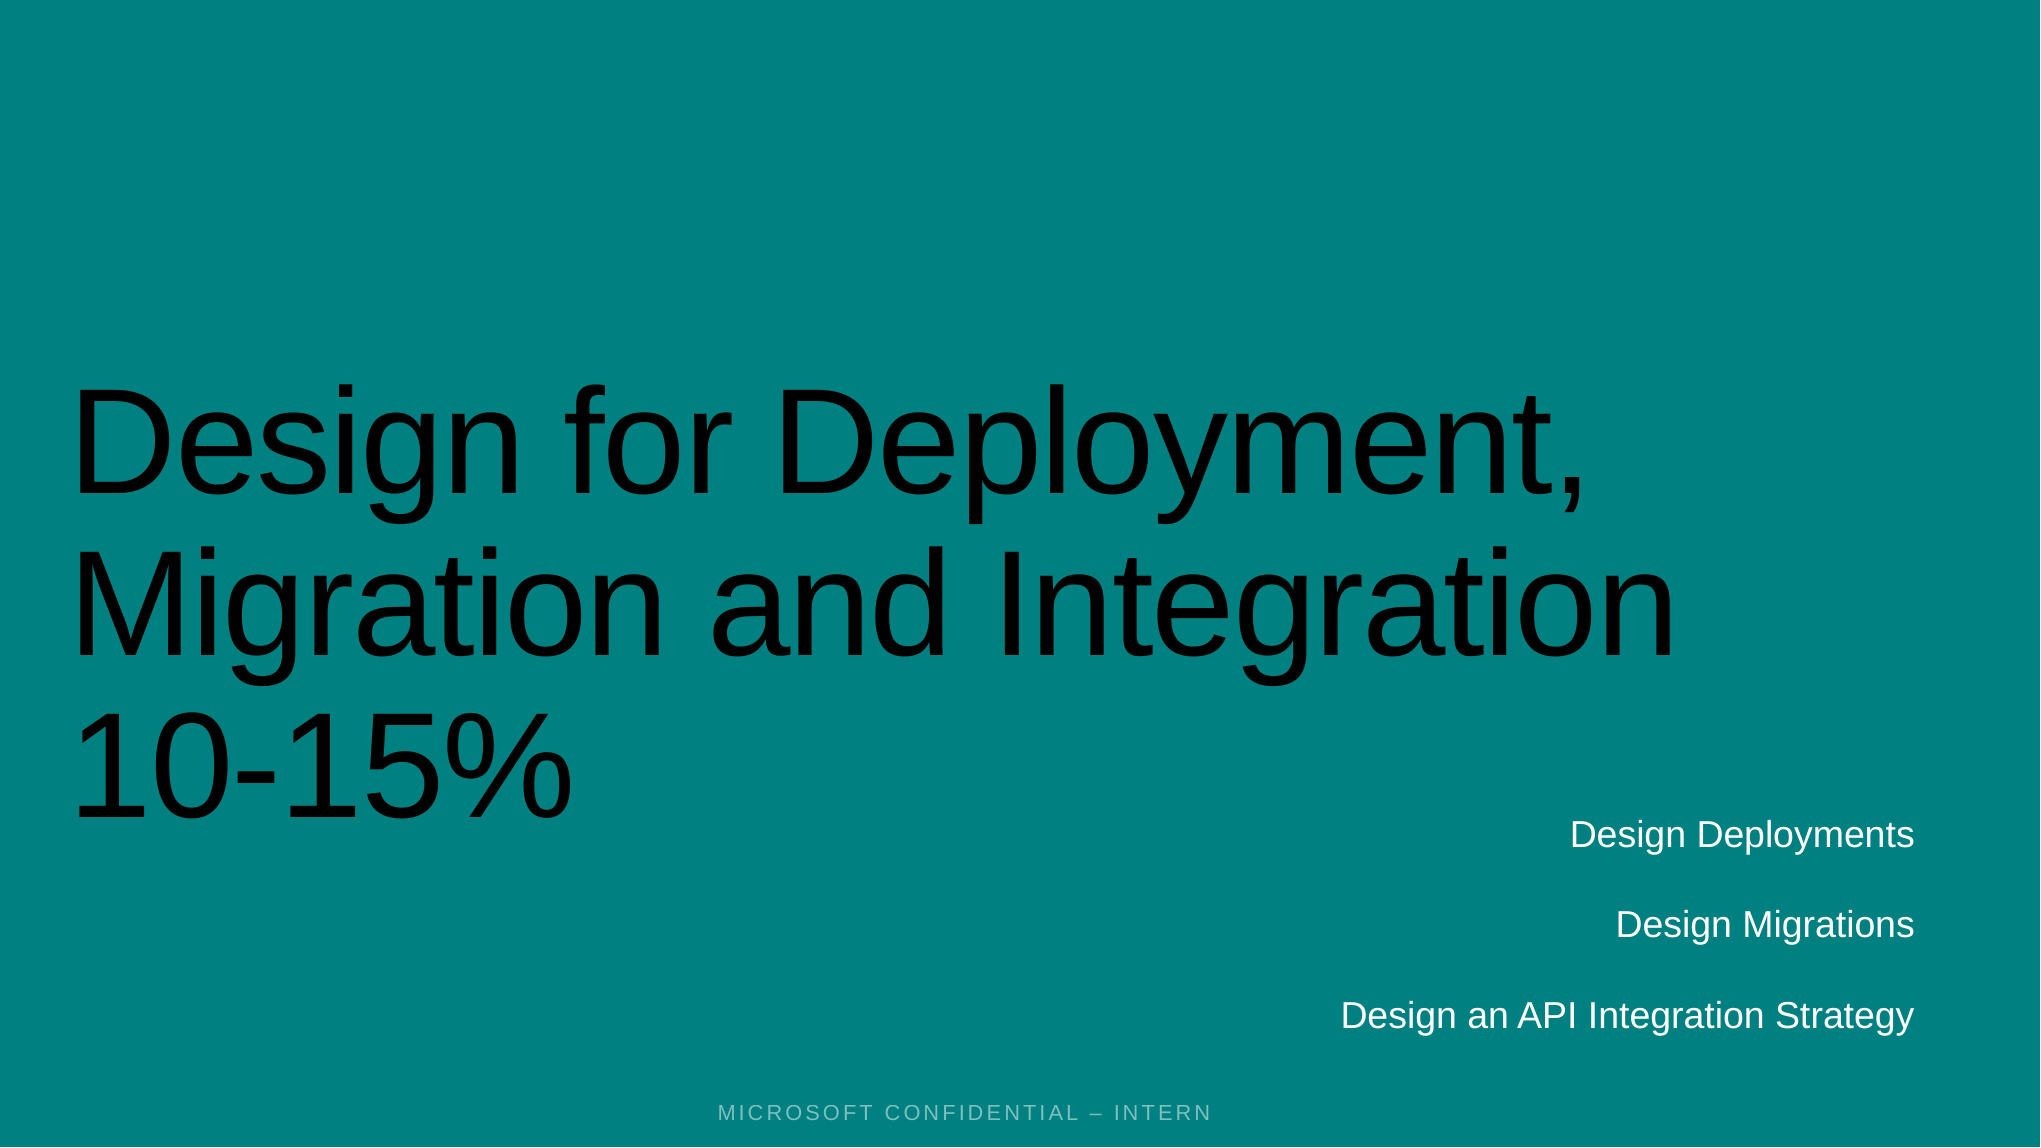

# Design for Deployment, Migration and Integration 10-15%
Design Deployments
Design Migrations
Design an API Integration Strategy